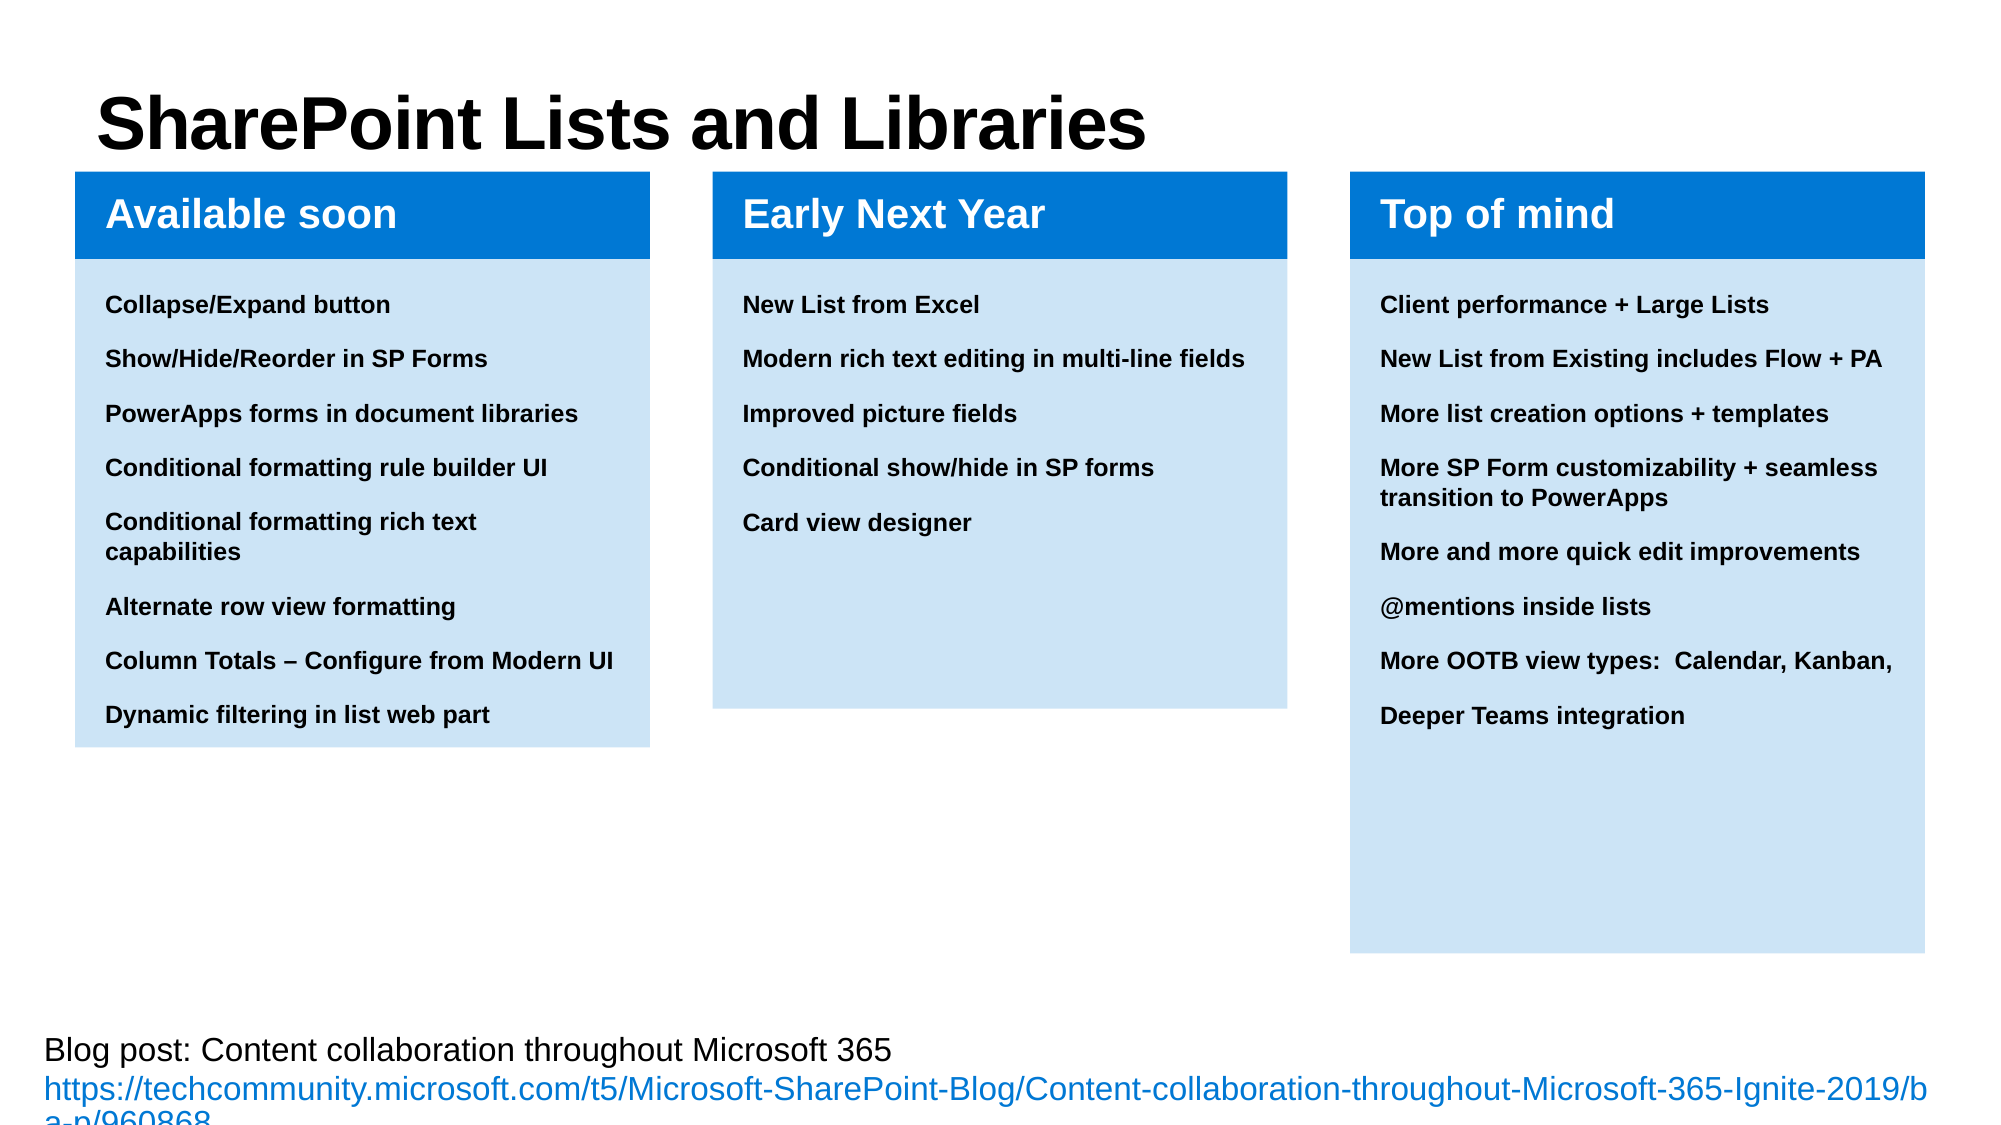

# SharePoint Lists and Libraries
Available soon
Early Next Year
Top of mind
Collapse/Expand button
Show/Hide/Reorder in SP Forms
PowerApps forms in document libraries
Conditional formatting rule builder UI
Conditional formatting rich text capabilities
Alternate row view formatting
Column Totals – Configure from Modern UI
Dynamic filtering in list web part

Client performance + Large Lists
New List from Existing includes Flow + PA
More list creation options + templates
More SP Form customizability + seamless transition to PowerApps
More and more quick edit improvements
@mentions inside lists
More OOTB view types:  Calendar, Kanban,
Deeper Teams integration

New List from Excel
Modern rich text editing in multi-line fields
Improved picture fields
Conditional show/hide in SP forms
Card view designer

Blog post: Content collaboration throughout Microsoft 365 https://techcommunity.microsoft.com/t5/Microsoft-SharePoint-Blog/Content-collaboration-throughout-Microsoft-365-Ignite-2019/ba-p/960868